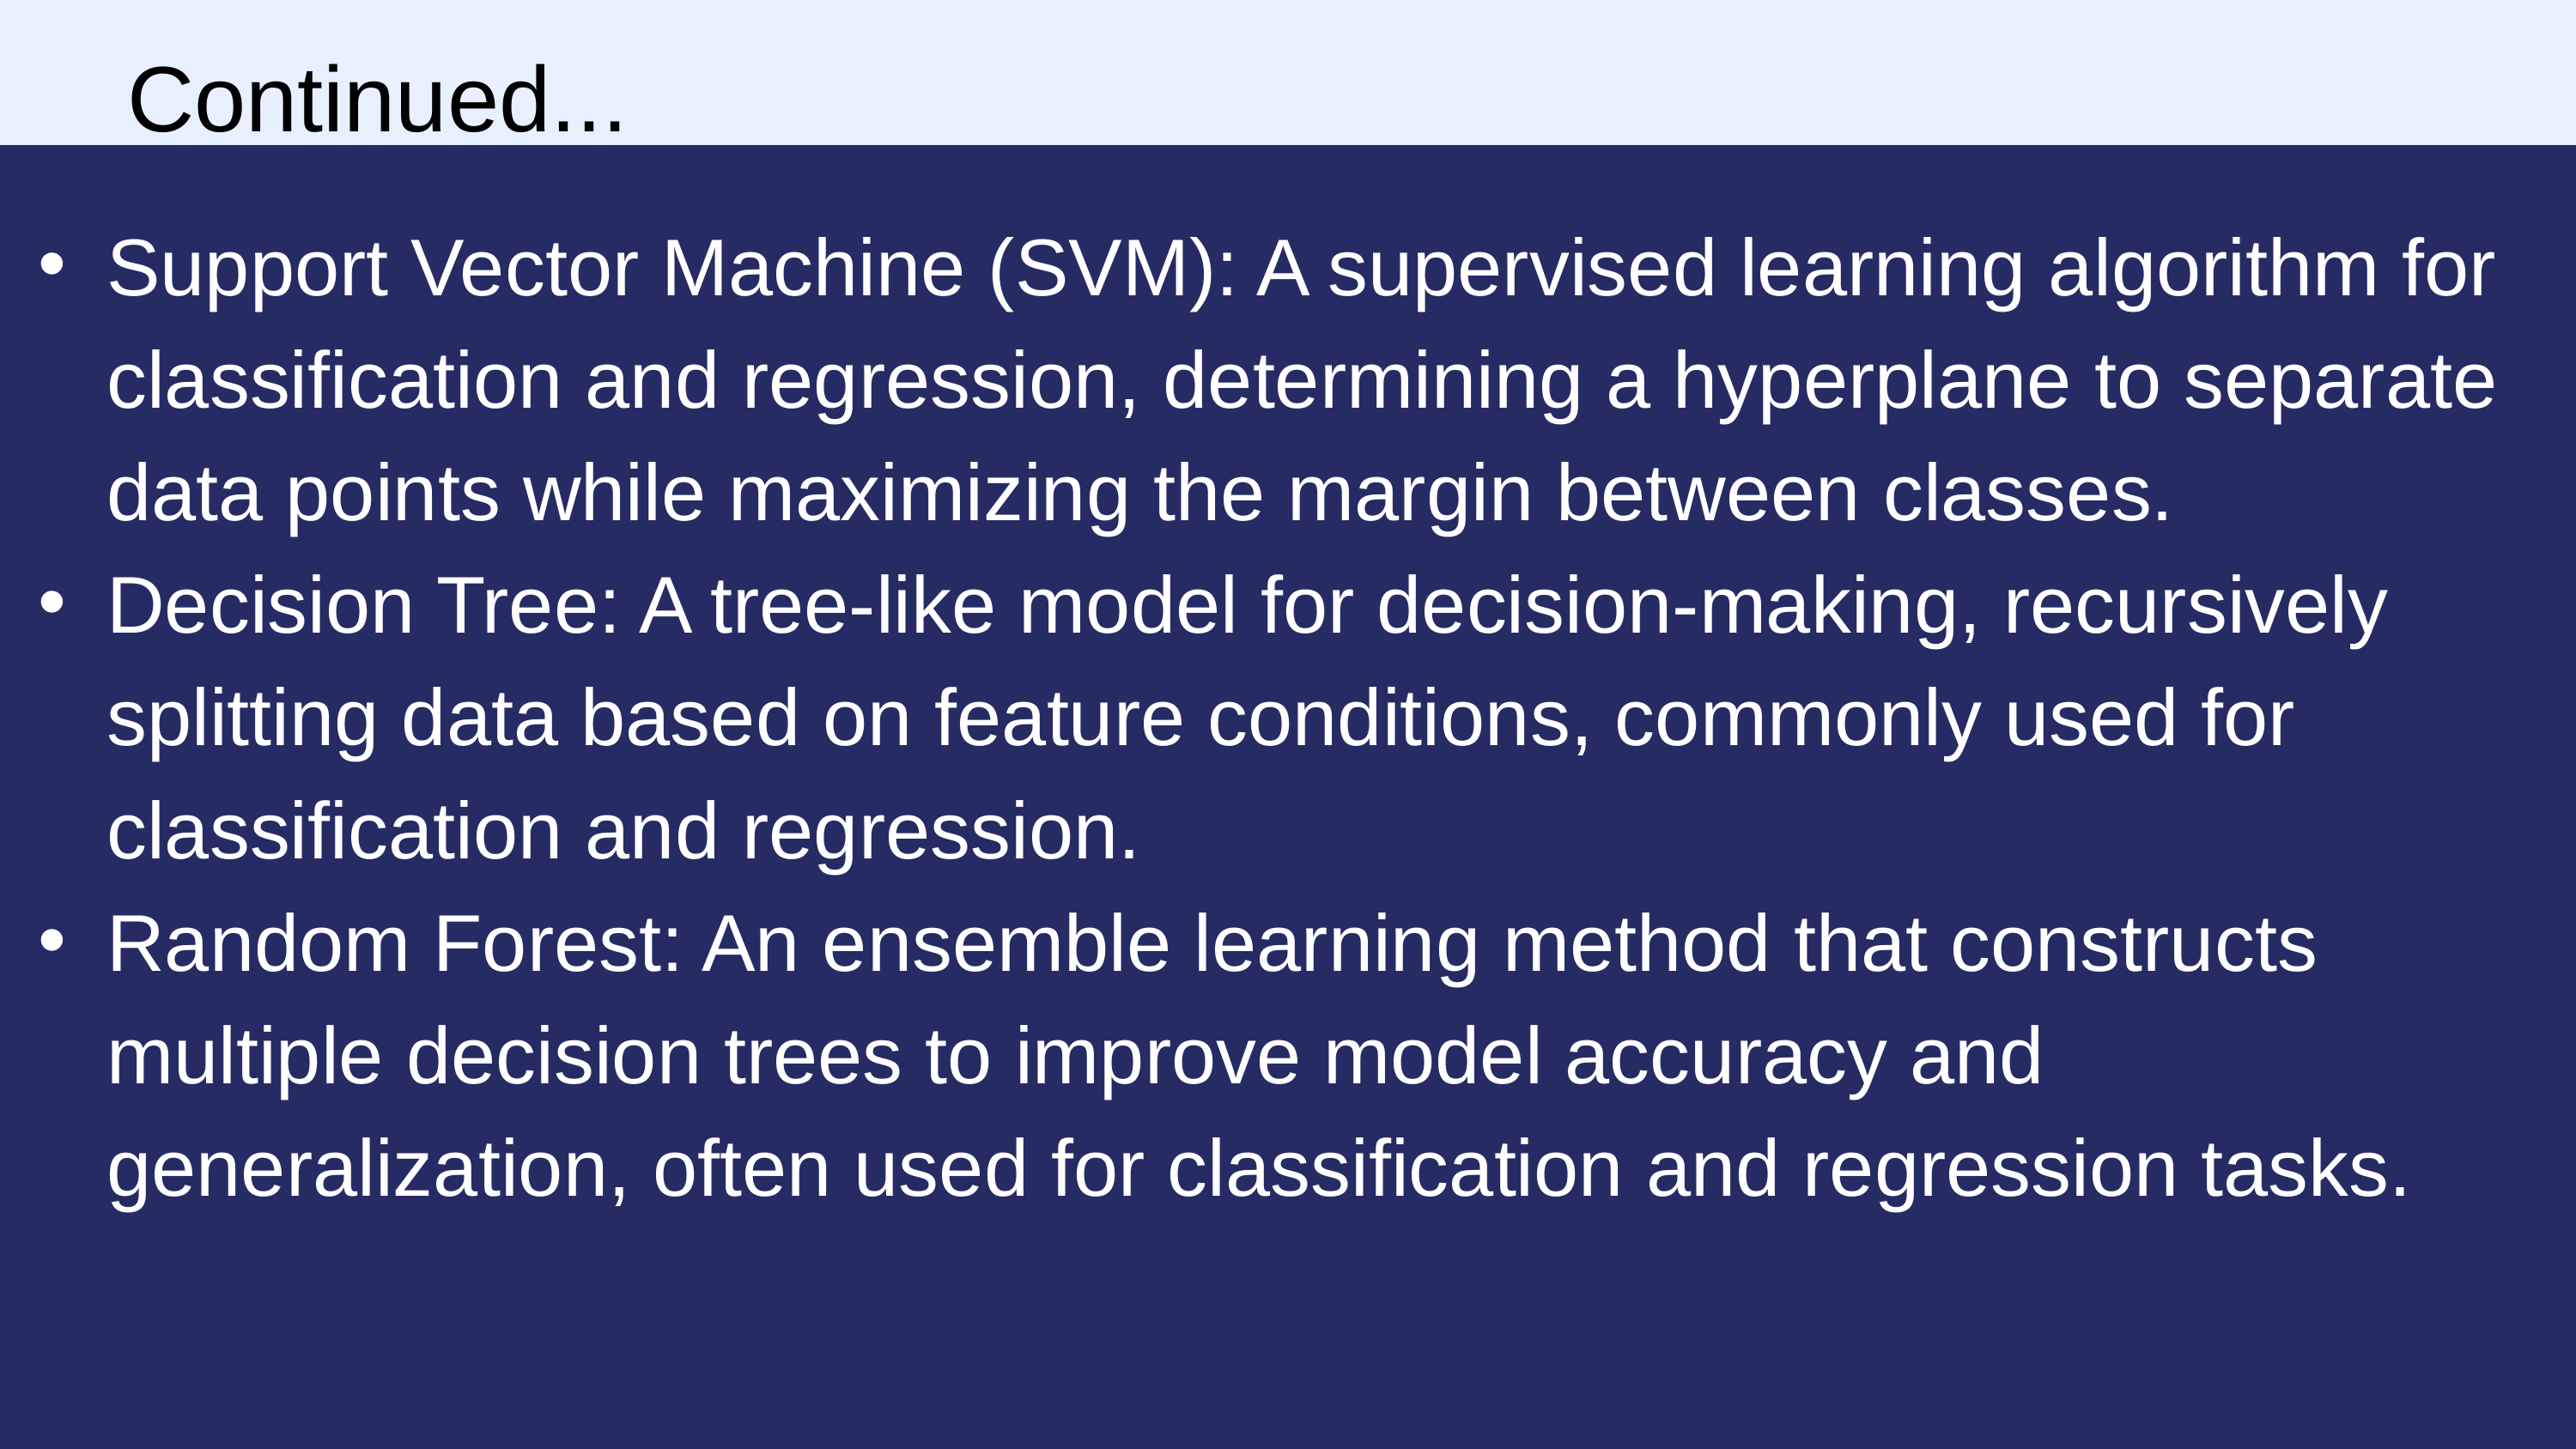

Continued...
Support Vector Machine (SVM): A supervised learning algorithm for classification and regression, determining a hyperplane to separate data points while maximizing the margin between classes.
Decision Tree: A tree-like model for decision-making, recursively splitting data based on feature conditions, commonly used for classification and regression.
Random Forest: An ensemble learning method that constructs multiple decision trees to improve model accuracy and generalization, often used for classification and regression tasks.